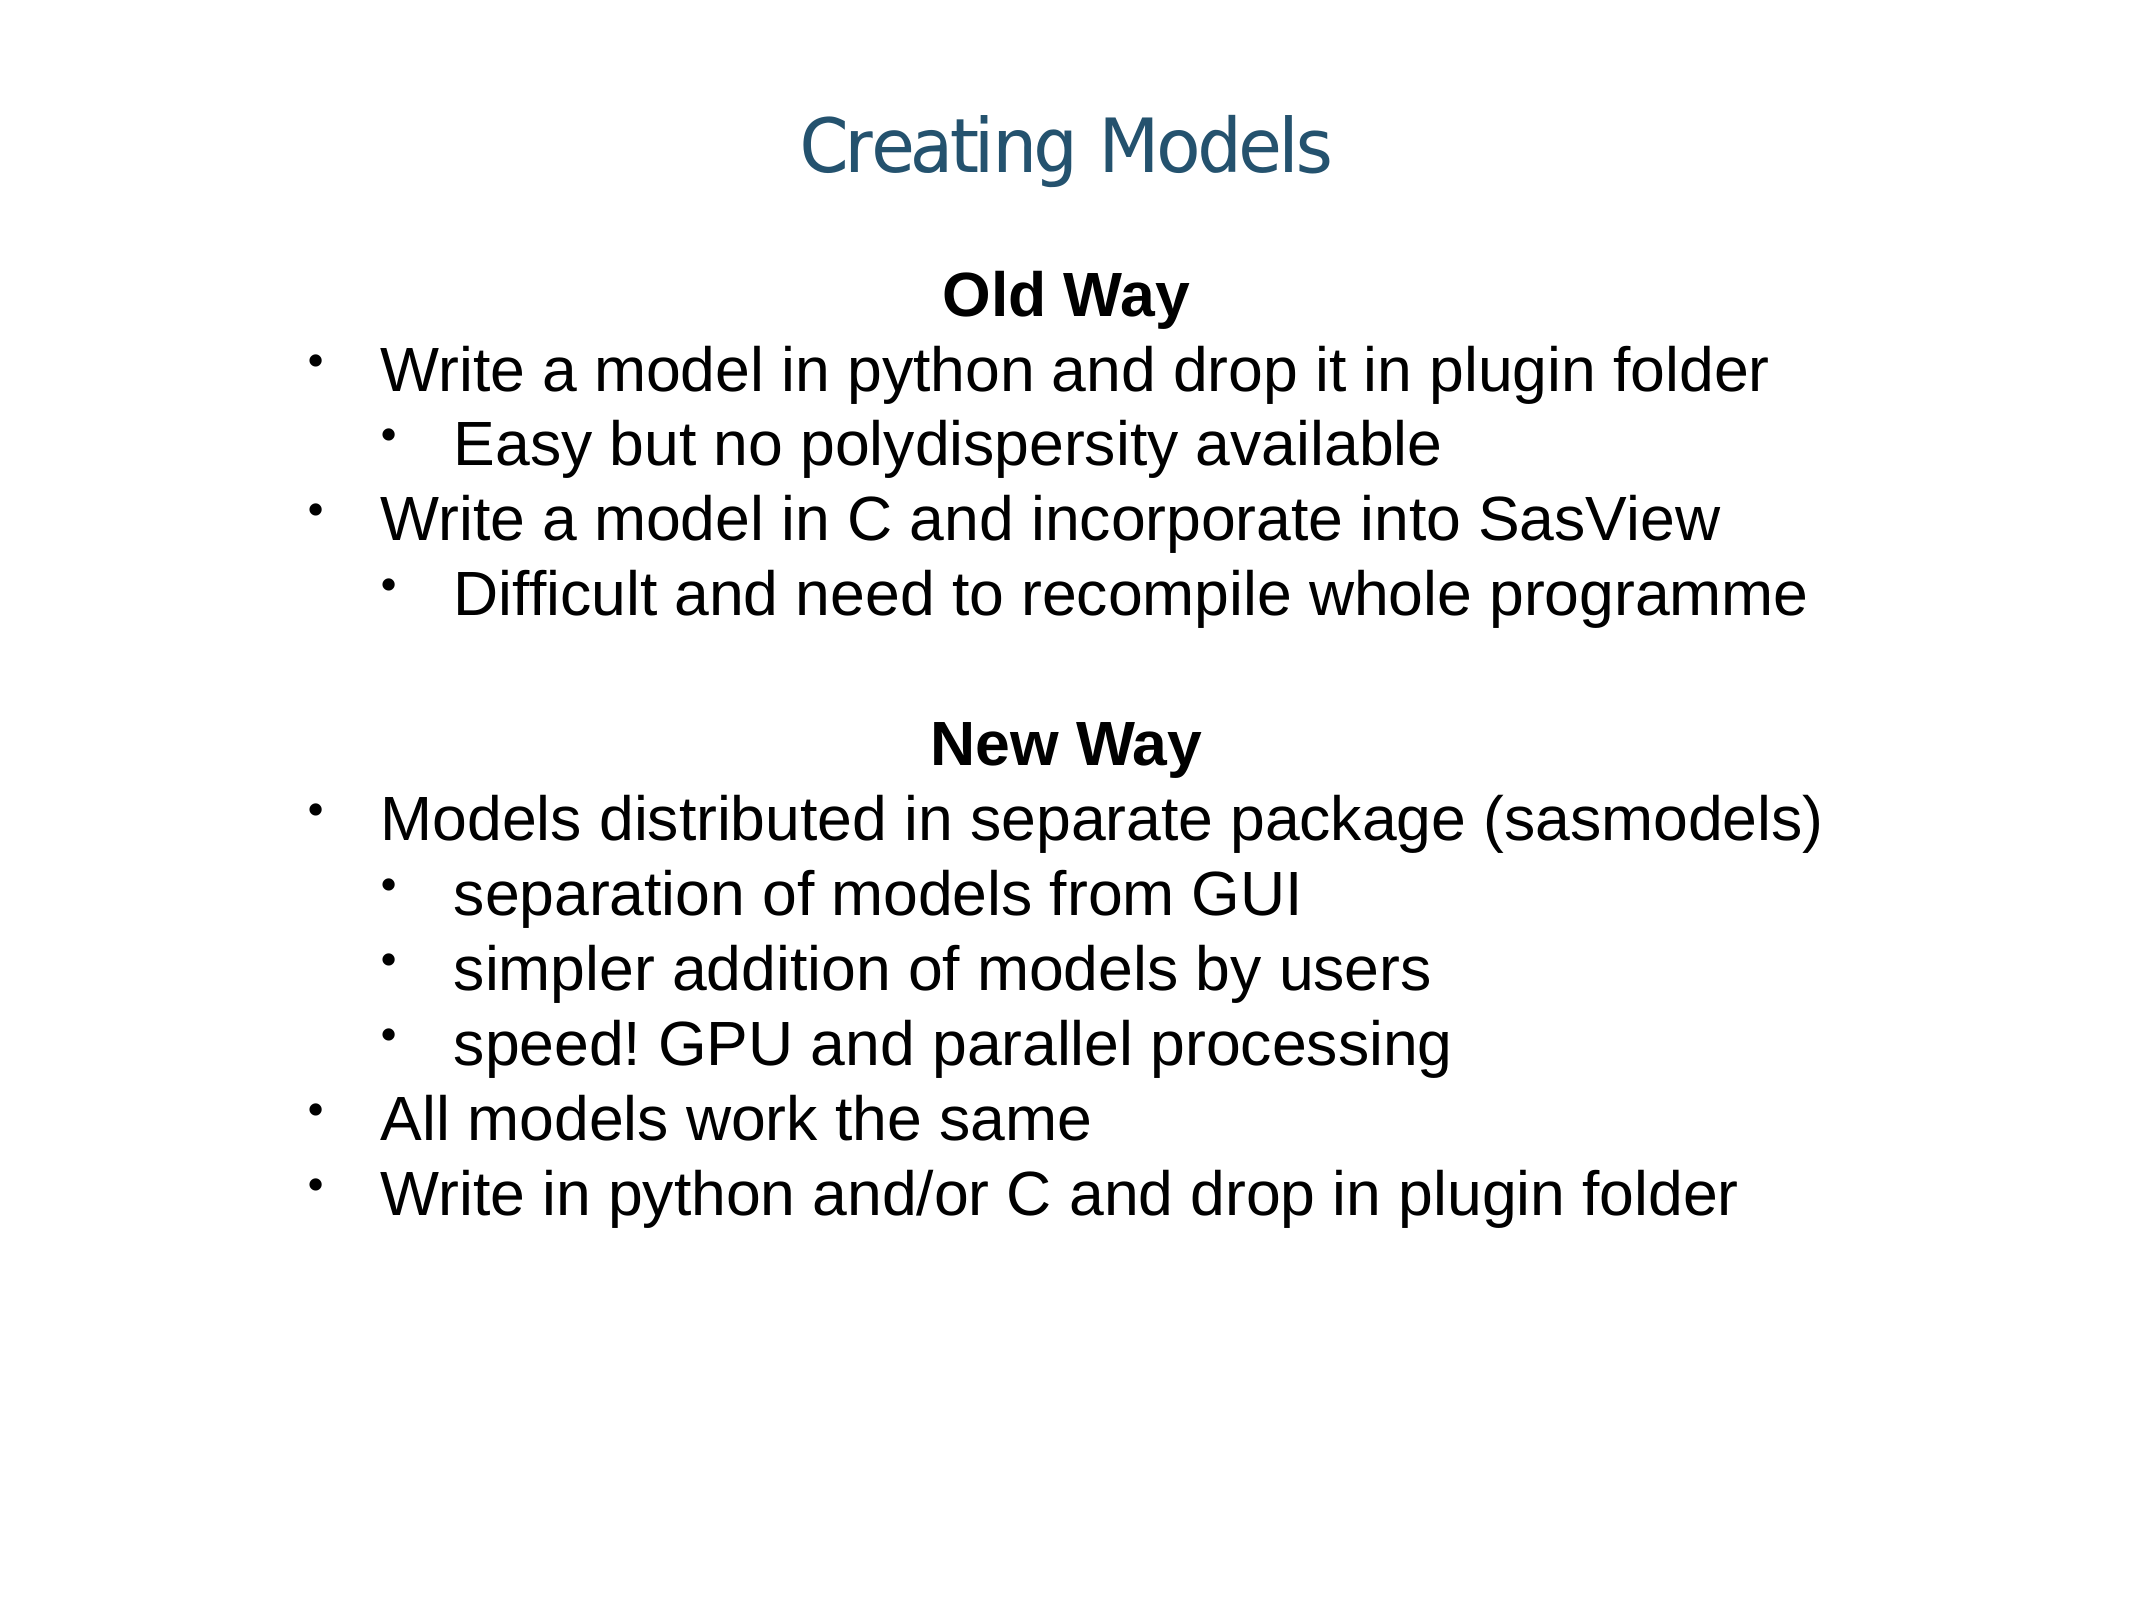

# Creating Models
Old Way
Write a model in python and drop it in plugin folder
Easy but no polydispersity available
Write a model in C and incorporate into SasView
Difficult and need to recompile whole programme

New Way
Models distributed in separate package (sasmodels)
separation of models from GUI
simpler addition of models by users
speed! GPU and parallel processing
All models work the same
Write in python and/or C and drop in plugin folder
34